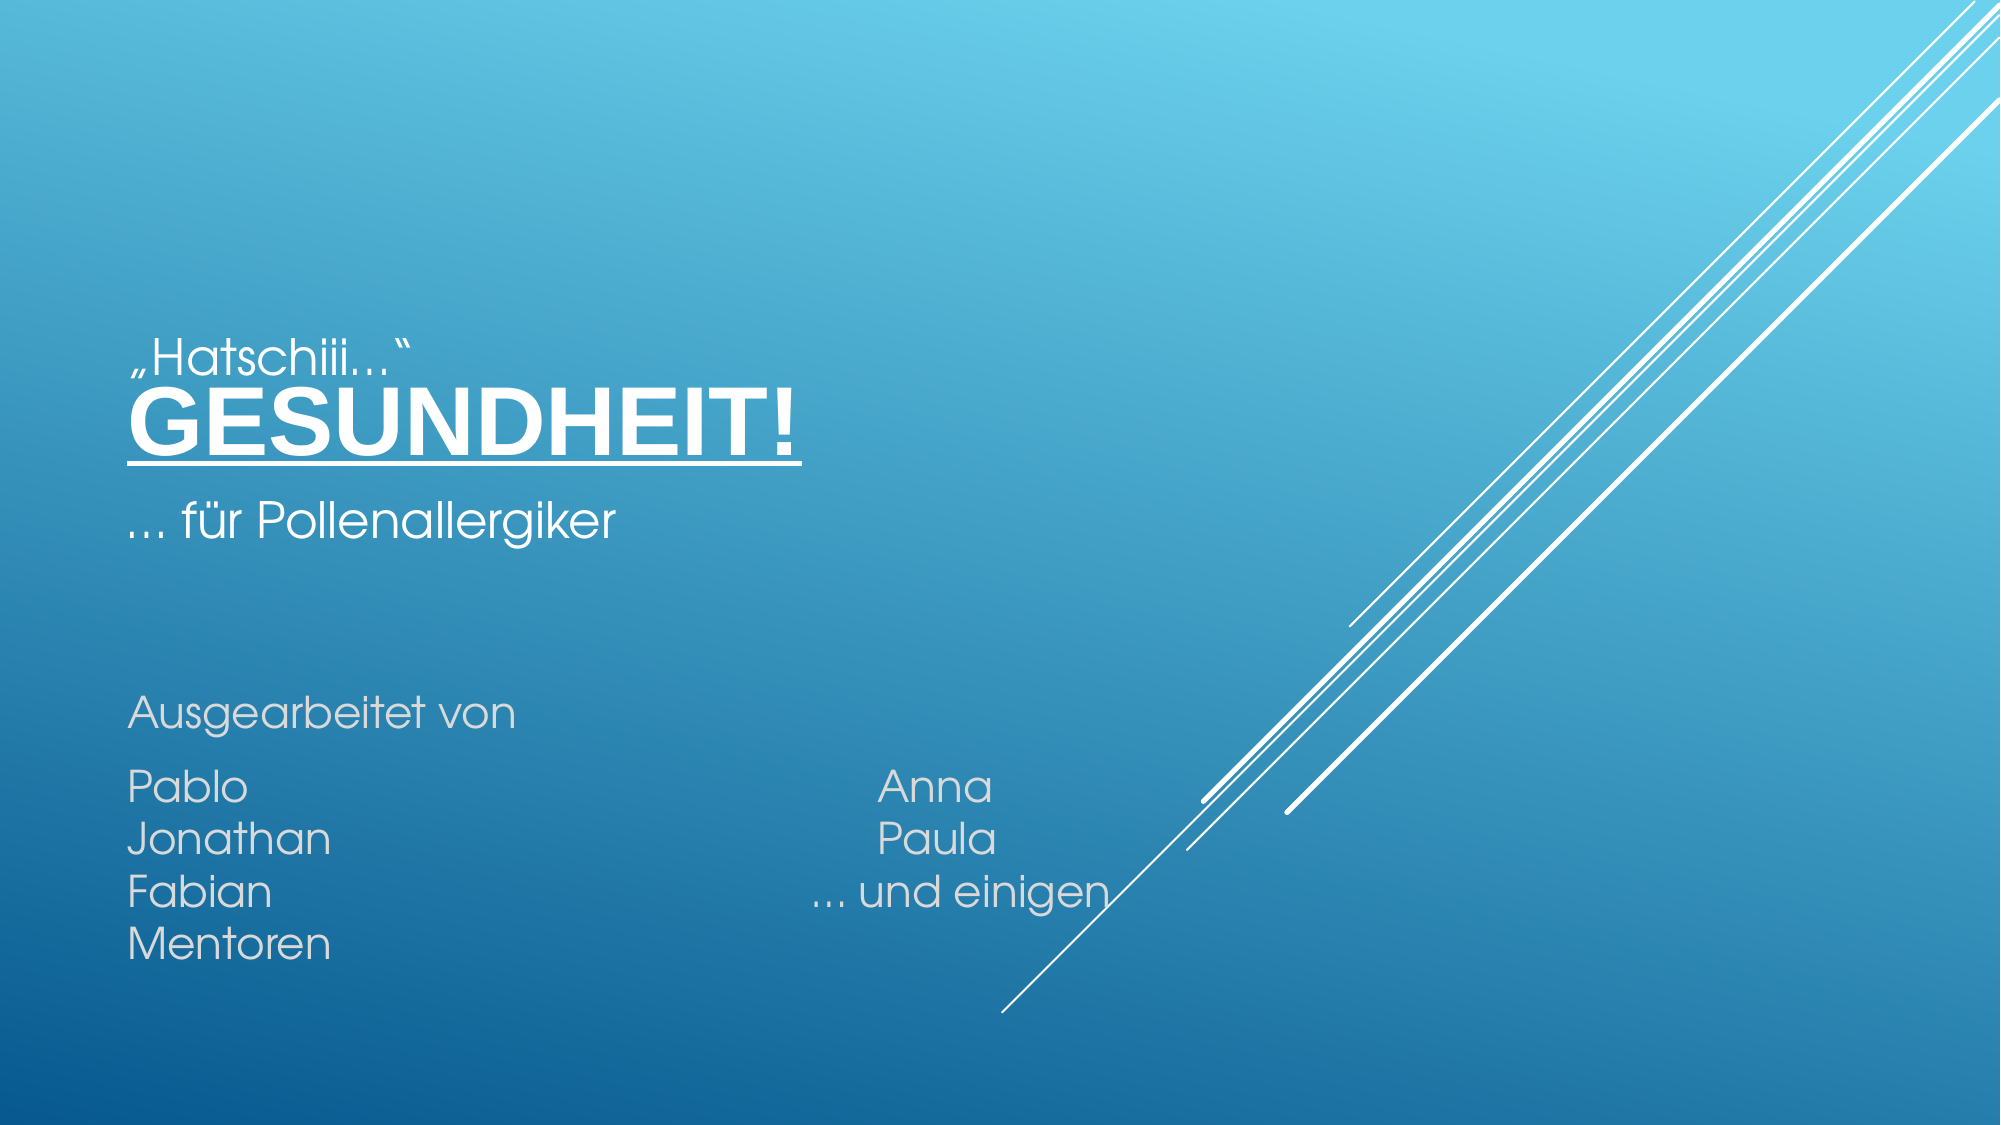

# GESUNDHEIT!
„Hatschiii…“
… für Pollenallergiker
Ausgearbeitet von
Pablo					Anna
Jonathan				Paula
Fabian				       … und einigen Mentoren